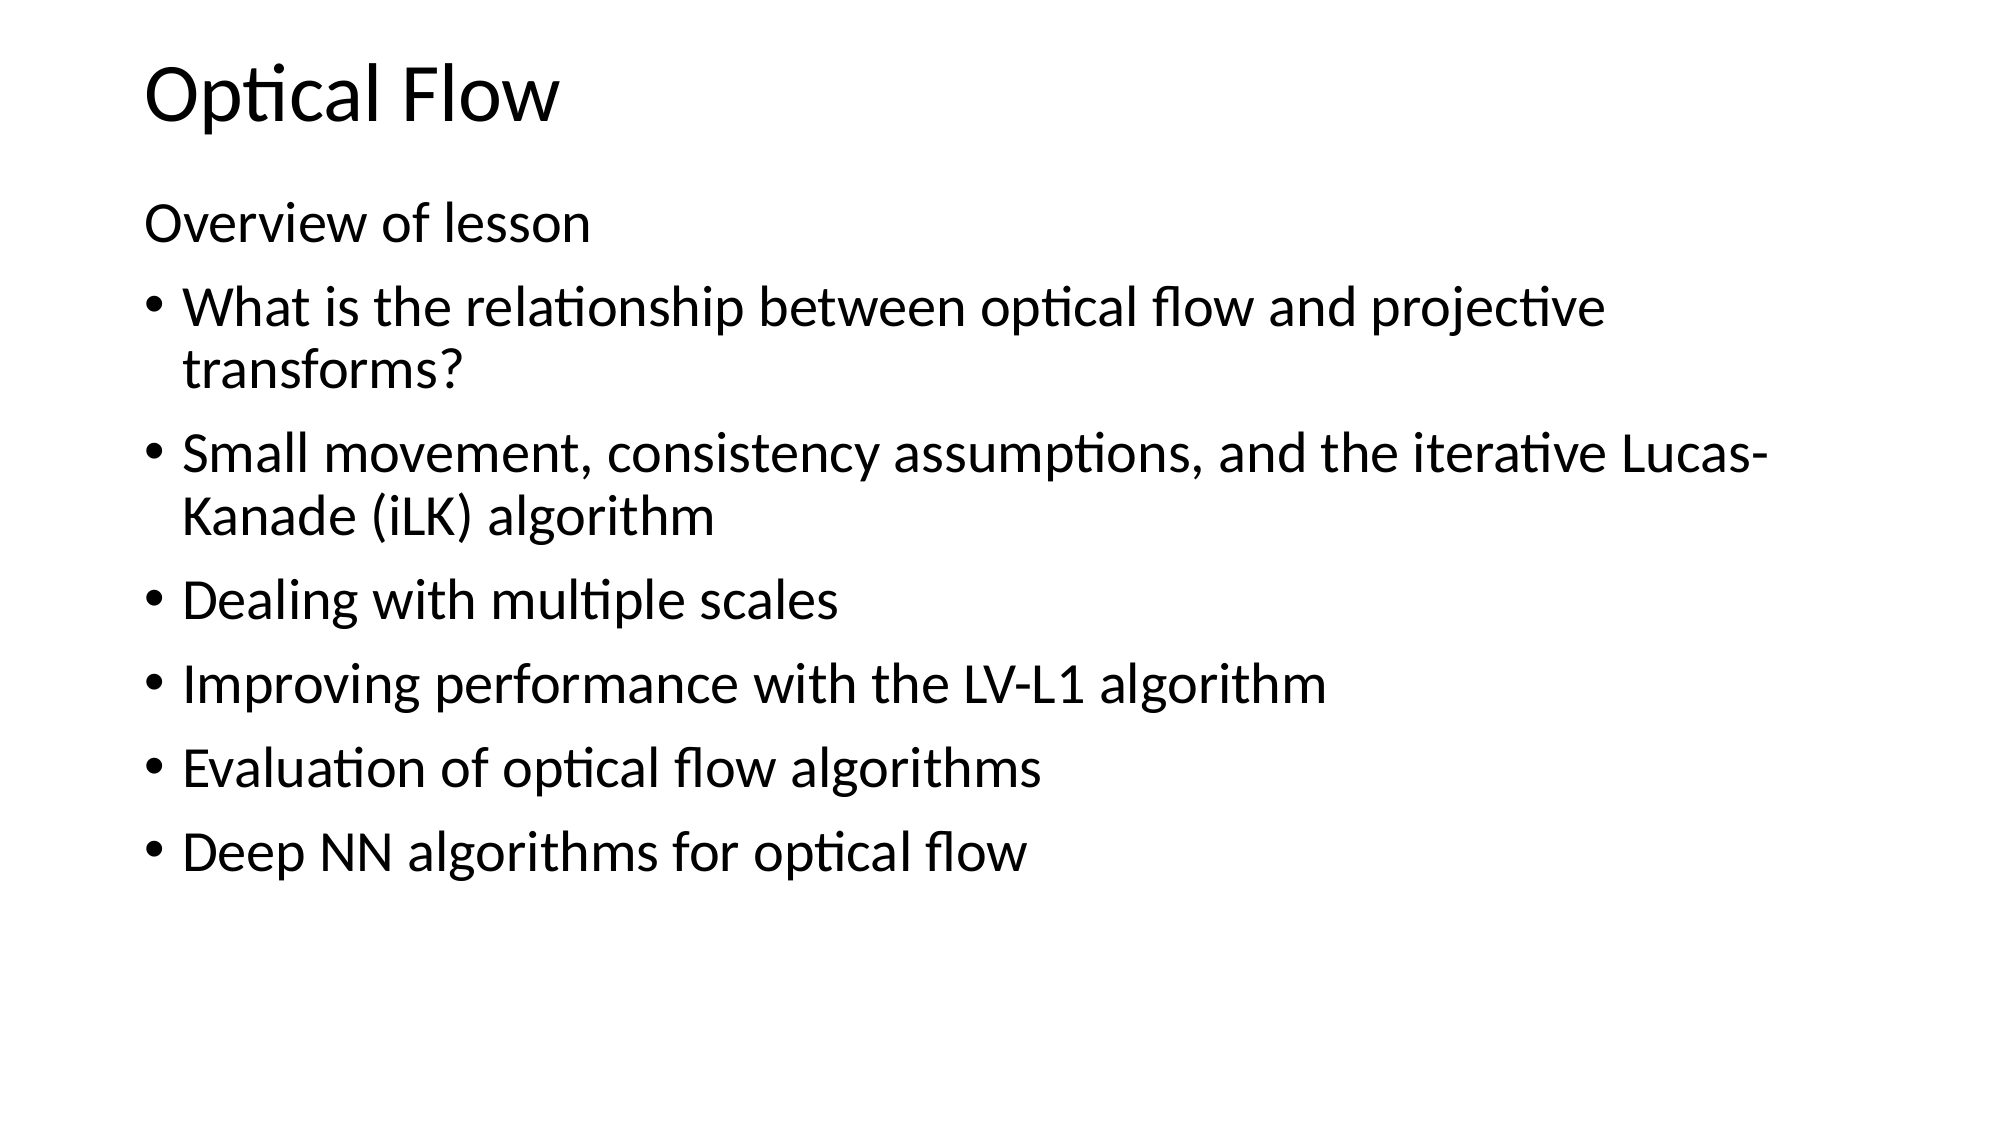

# Optical Flow
Overview of lesson
What is the relationship between optical flow and projective transforms?
Small movement, consistency assumptions, and the iterative Lucas-Kanade (iLK) algorithm
Dealing with multiple scales
Improving performance with the LV-L1 algorithm
Evaluation of optical flow algorithms
Deep NN algorithms for optical flow